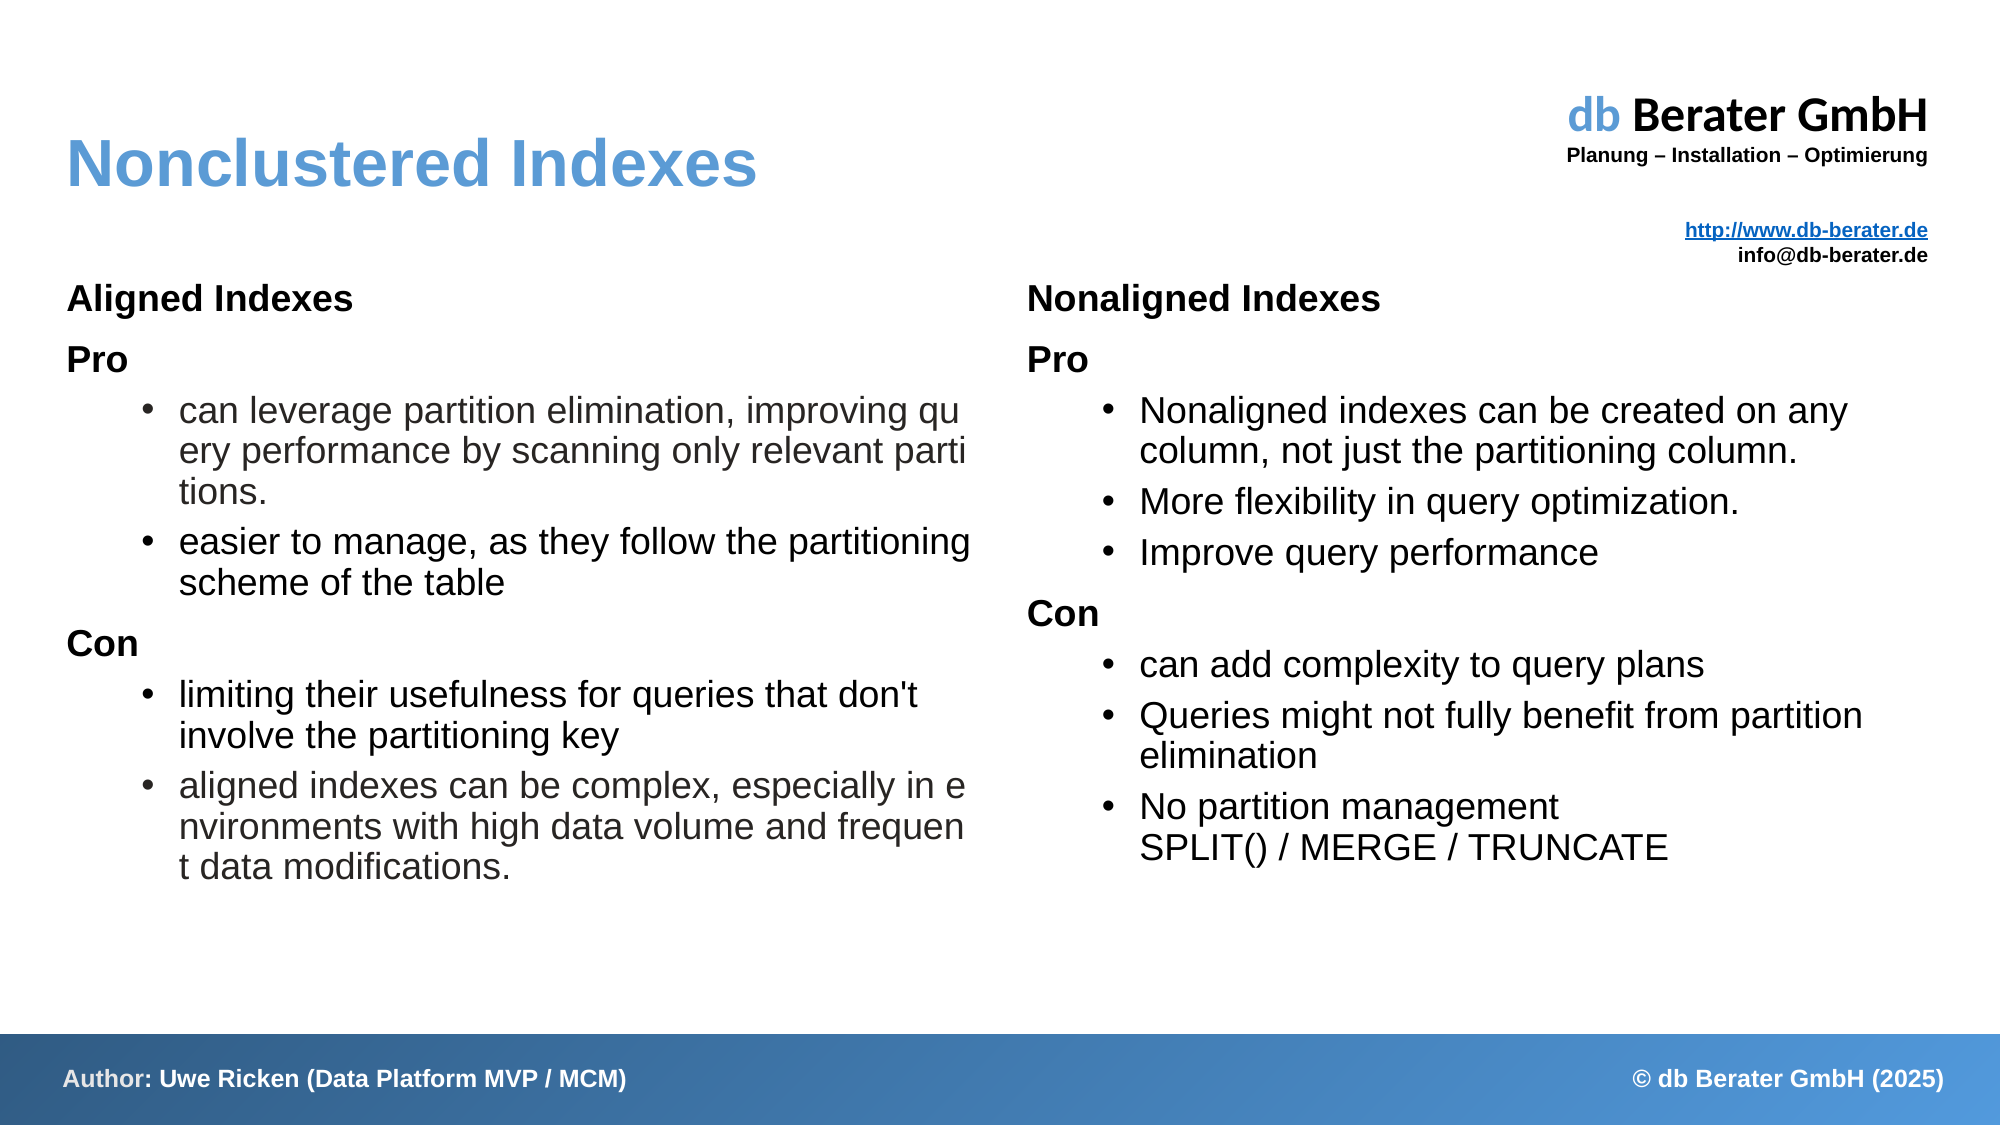

# Nonclustered Indexes
Aligned Indexes
Pro
can leverage partition elimination, improving query performance by scanning only relevant partitions.
easier to manage, as they follow the partitioning scheme of the table
Con
limiting their usefulness for queries that don't involve the partitioning key
aligned indexes can be complex, especially in environments with high data volume and frequent data modifications.

Nonaligned Indexes
Pro
Nonaligned indexes can be created on any column, not just the partitioning column.
More flexibility in query optimization.
Improve query performance
Con
can add complexity to query plans
Queries might not fully benefit from partition elimination
No partition management
SPLIT() / MERGE / TRUNCATE